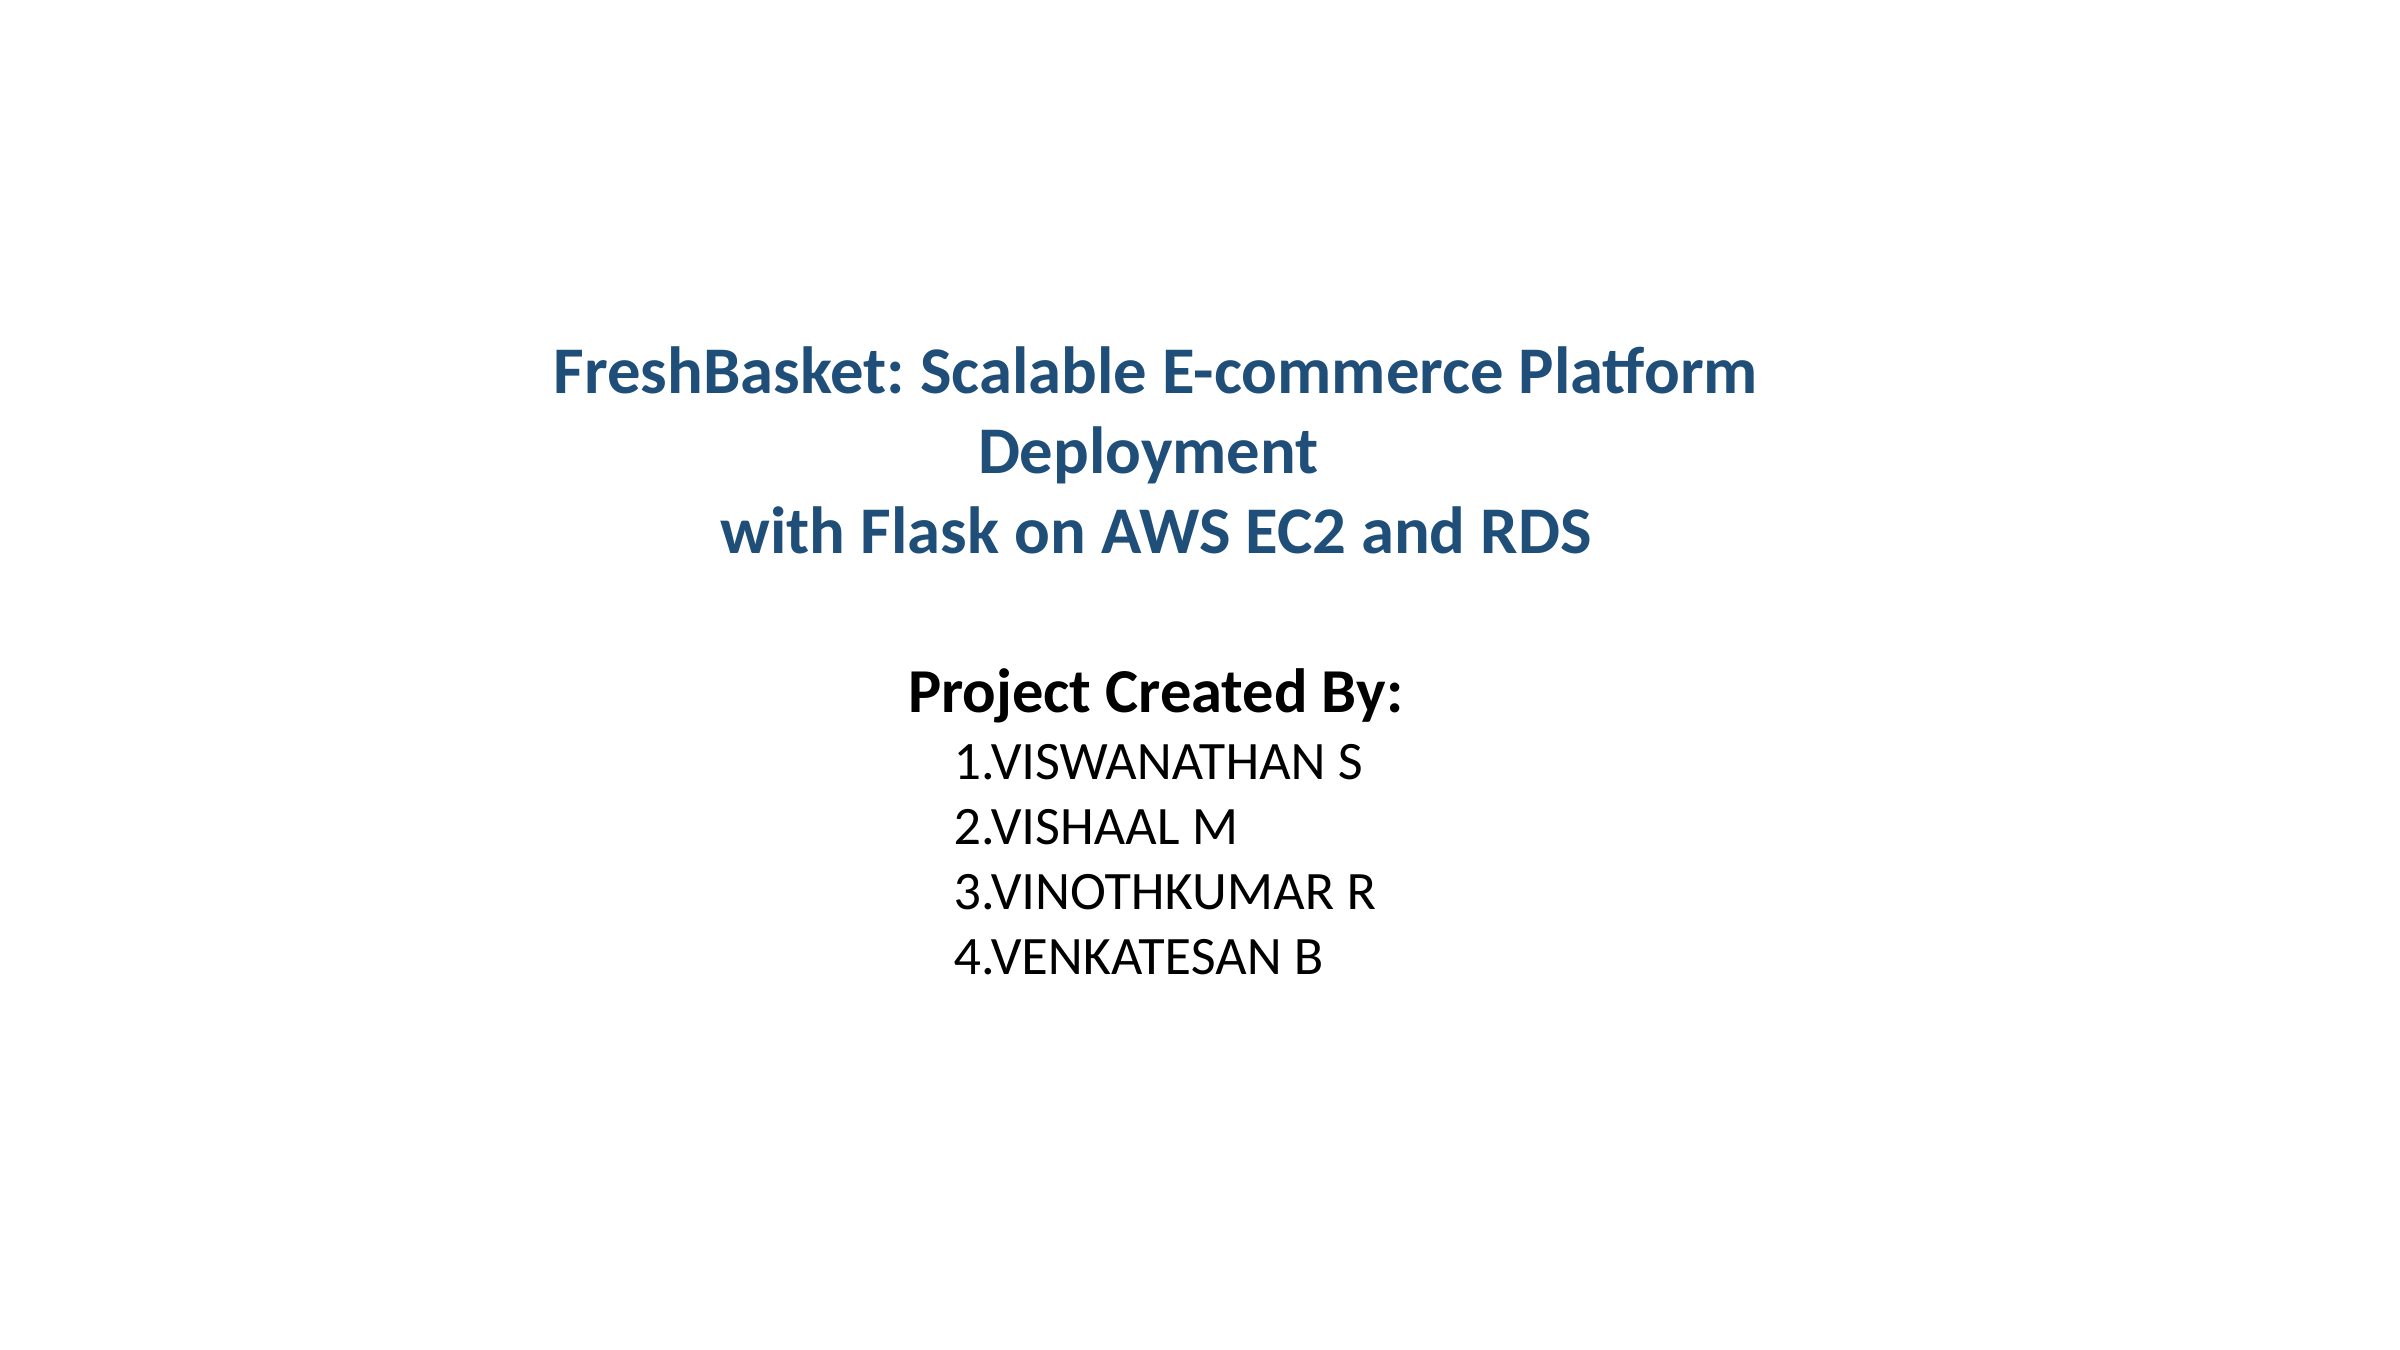

FreshBasket: Scalable E-commerce Platform Deployment
with Flask on AWS EC2 and RDS
              Project Created By:
                    1.VISWANATHAN S
                    2.VISHAAL M
                    3.VINOTHKUMAR R
                    4.VENKATESAN B